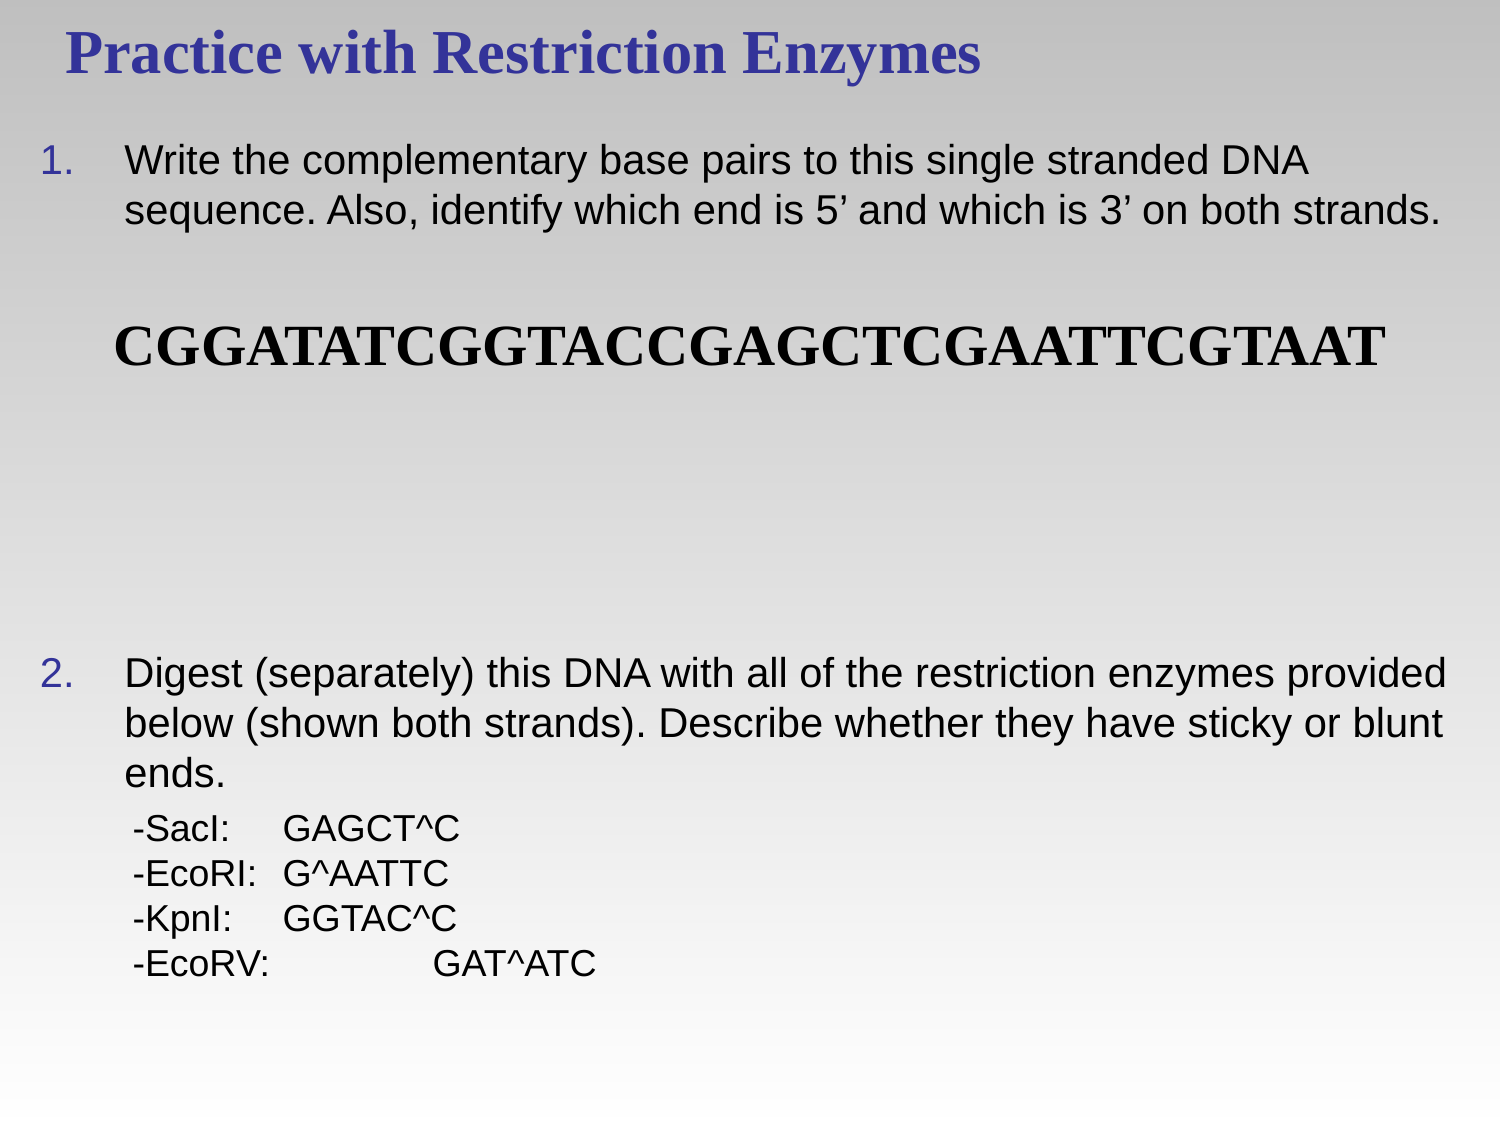

# Practice with Restriction Enzymes
Write the complementary base pairs to this single stranded DNA sequence. Also, identify which end is 5’ and which is 3’ on both strands.

Digest (separately) this DNA with all of the restriction enzymes provided below (shown both strands). Describe whether they have sticky or blunt ends.
-SacI: 	GAGCT^C
-EcoRI: 	G^AATTC
-KpnI:  	GGTAC^C
-EcoRV:  	GAT^ATC
CGGATATCGGTACCGAGCTCGAATTCGTAAT